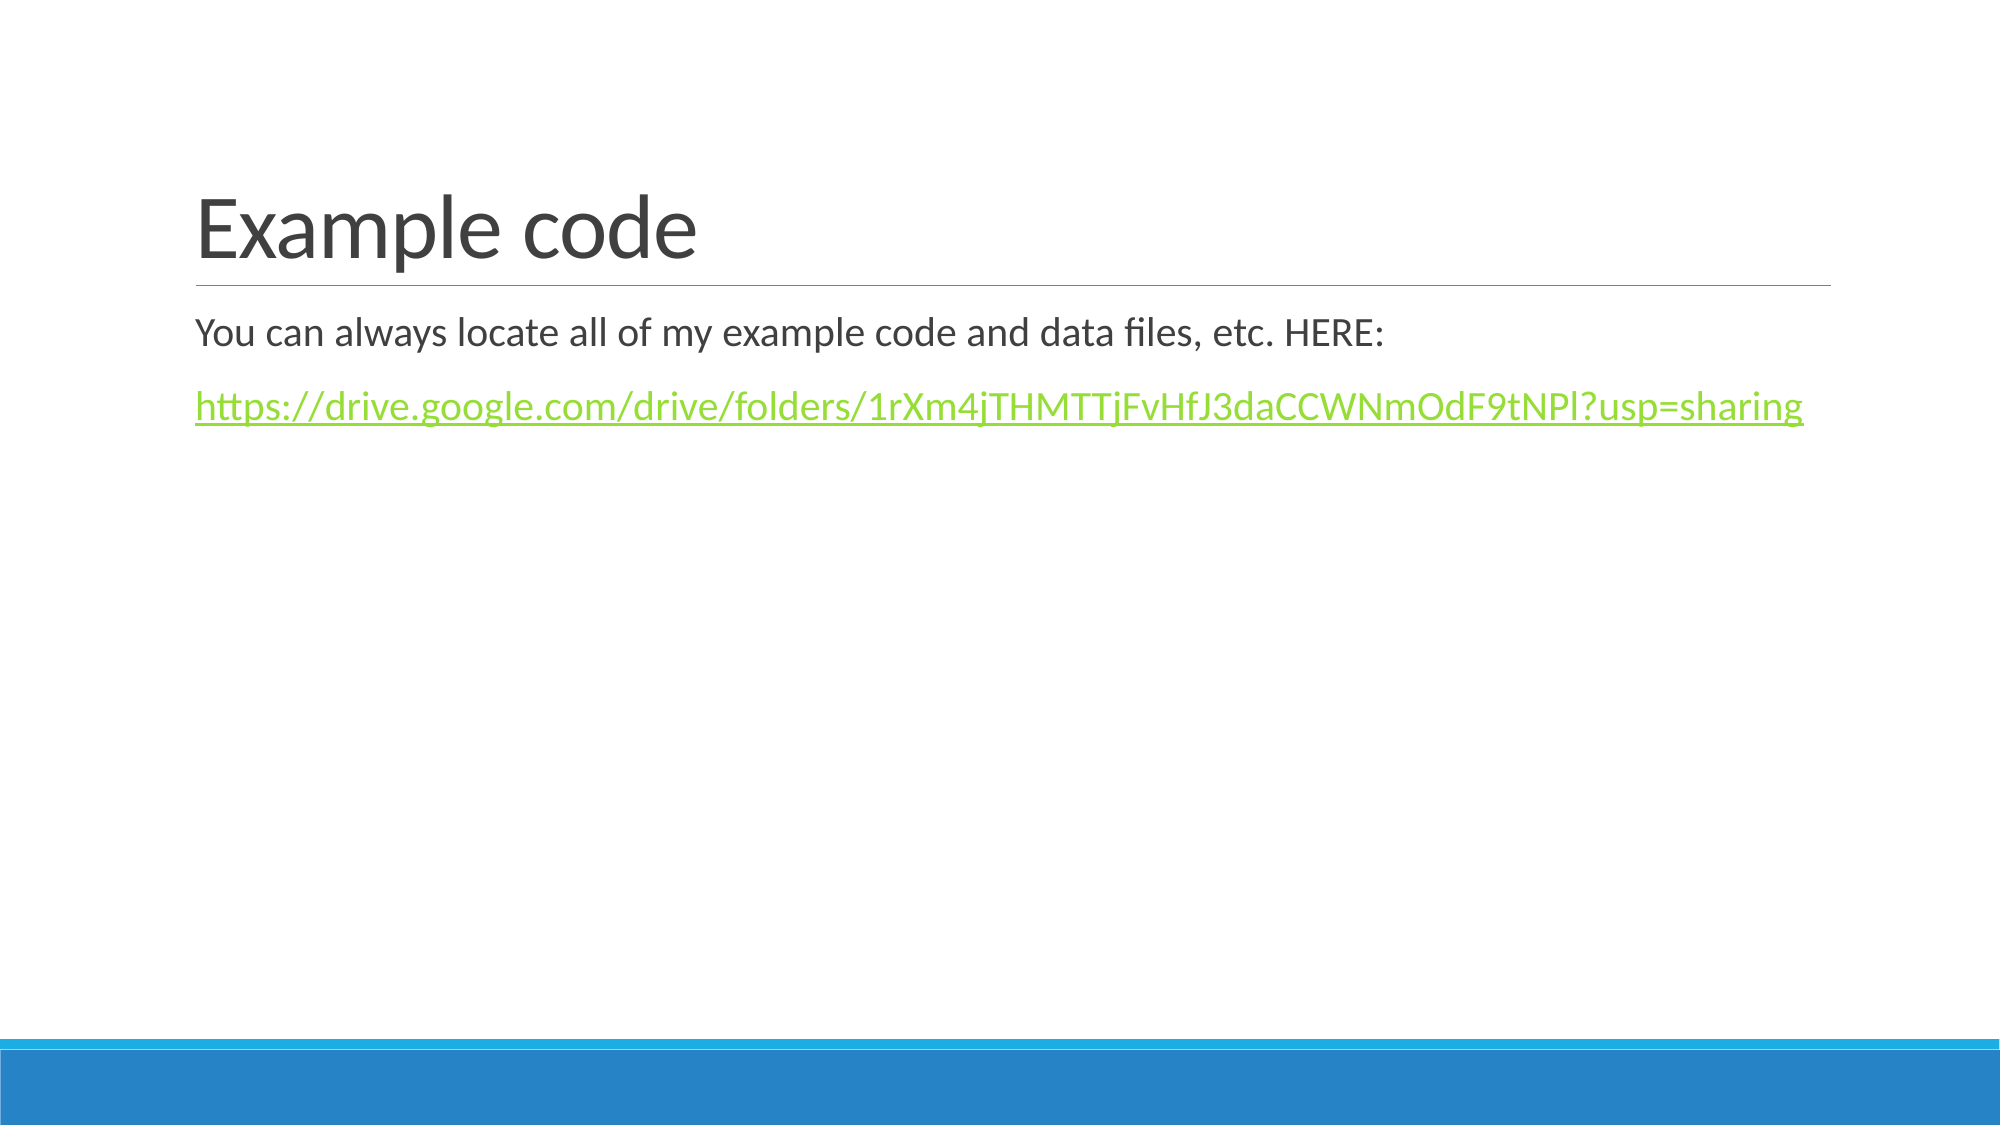

# Example code
You can always locate all of my example code and data files, etc. HERE:
https://drive.google.com/drive/folders/1rXm4jTHMTTjFvHfJ3daCCWNmOdF9tNPl?usp=sharing